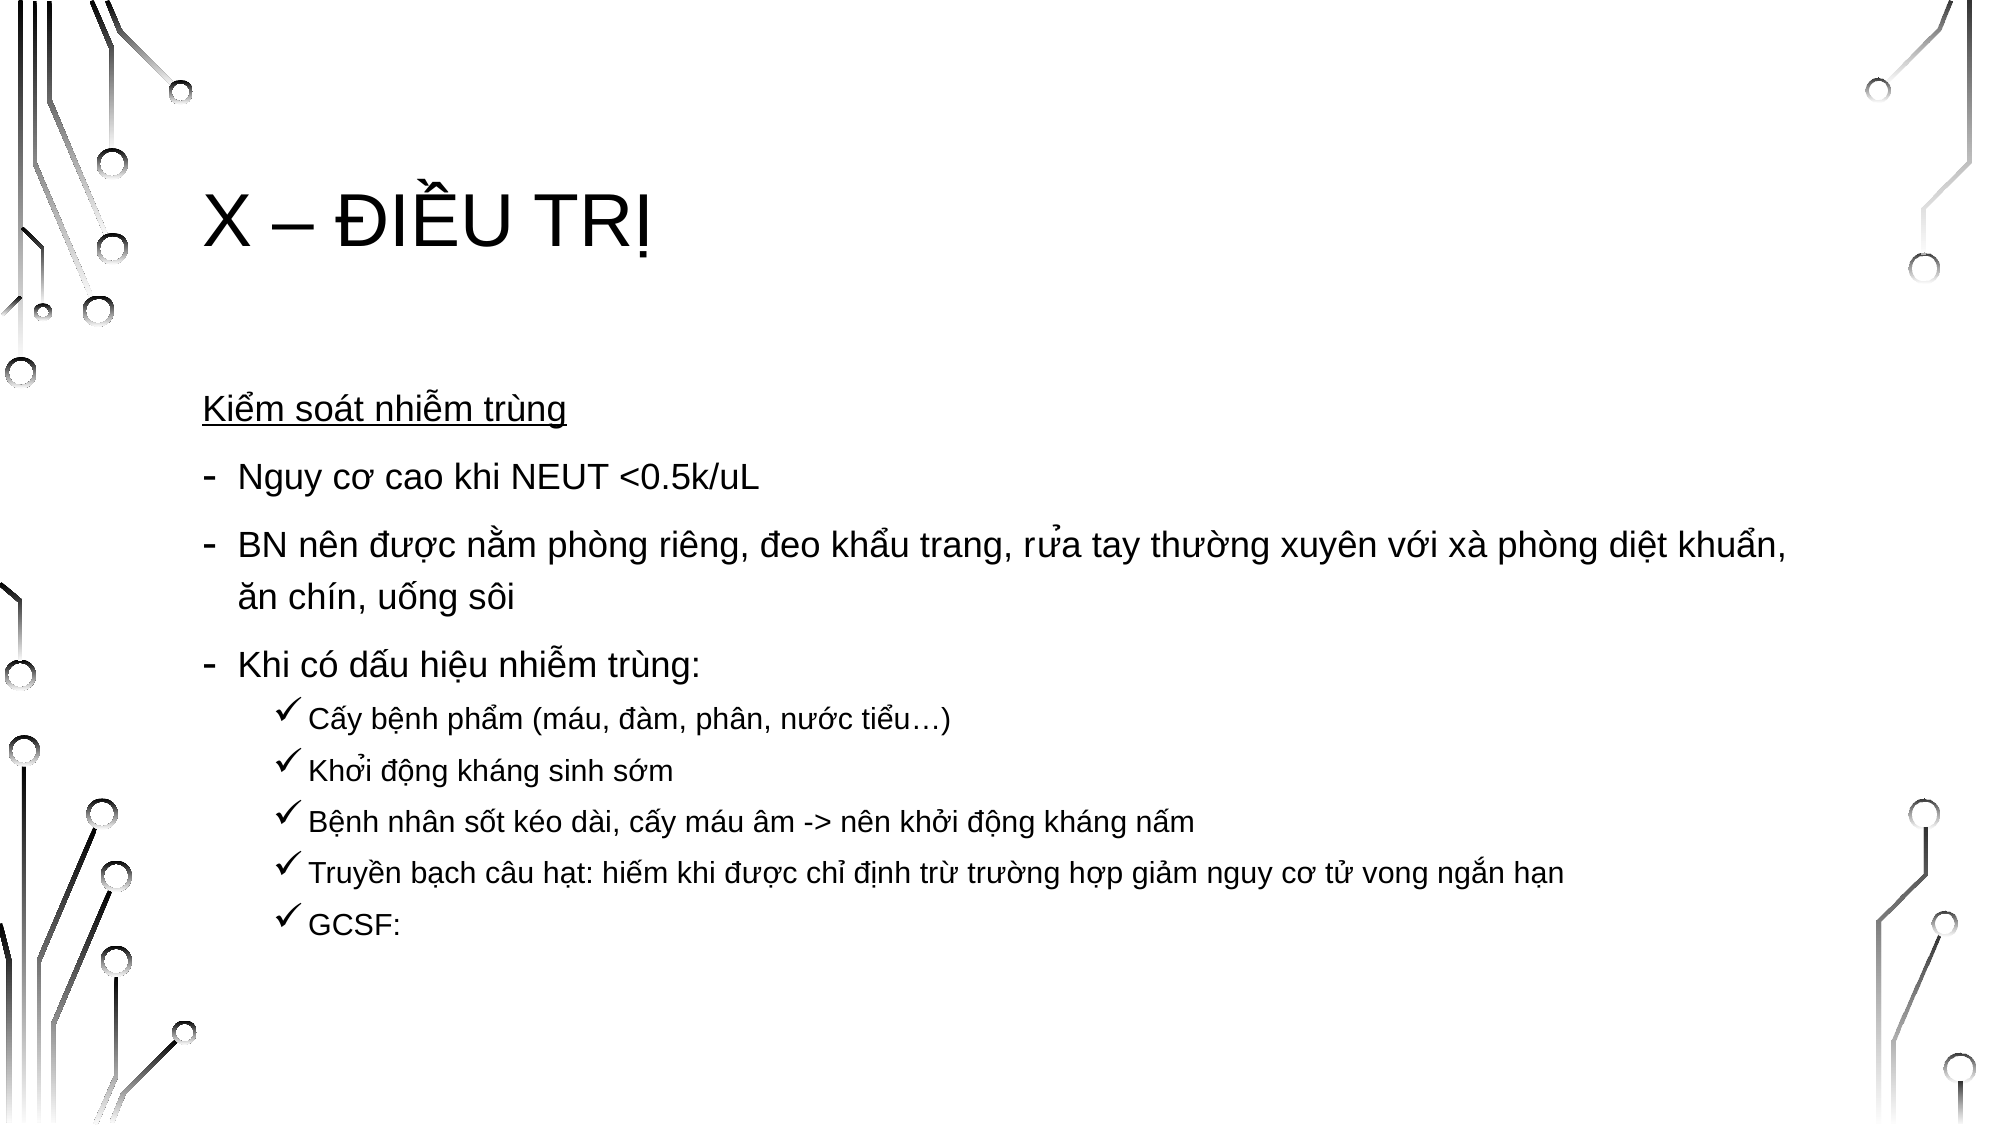

# X – ĐIỀU TRỊ
Kiểm soát nhiễm trùng
Nguy cơ cao khi NEUT <0.5k/uL
BN nên được nằm phòng riêng, đeo khẩu trang, rửa tay thường xuyên với xà phòng diệt khuẩn, ăn chín, uống sôi
Khi có dấu hiệu nhiễm trùng:
Cấy bệnh phẩm (máu, đàm, phân, nước tiểu…)
Khởi động kháng sinh sớm
Bệnh nhân sốt kéo dài, cấy máu âm -> nên khởi động kháng nấm
Truyền bạch câu hạt: hiếm khi được chỉ định trừ trường hợp giảm nguy cơ tử vong ngắn hạn
GCSF: